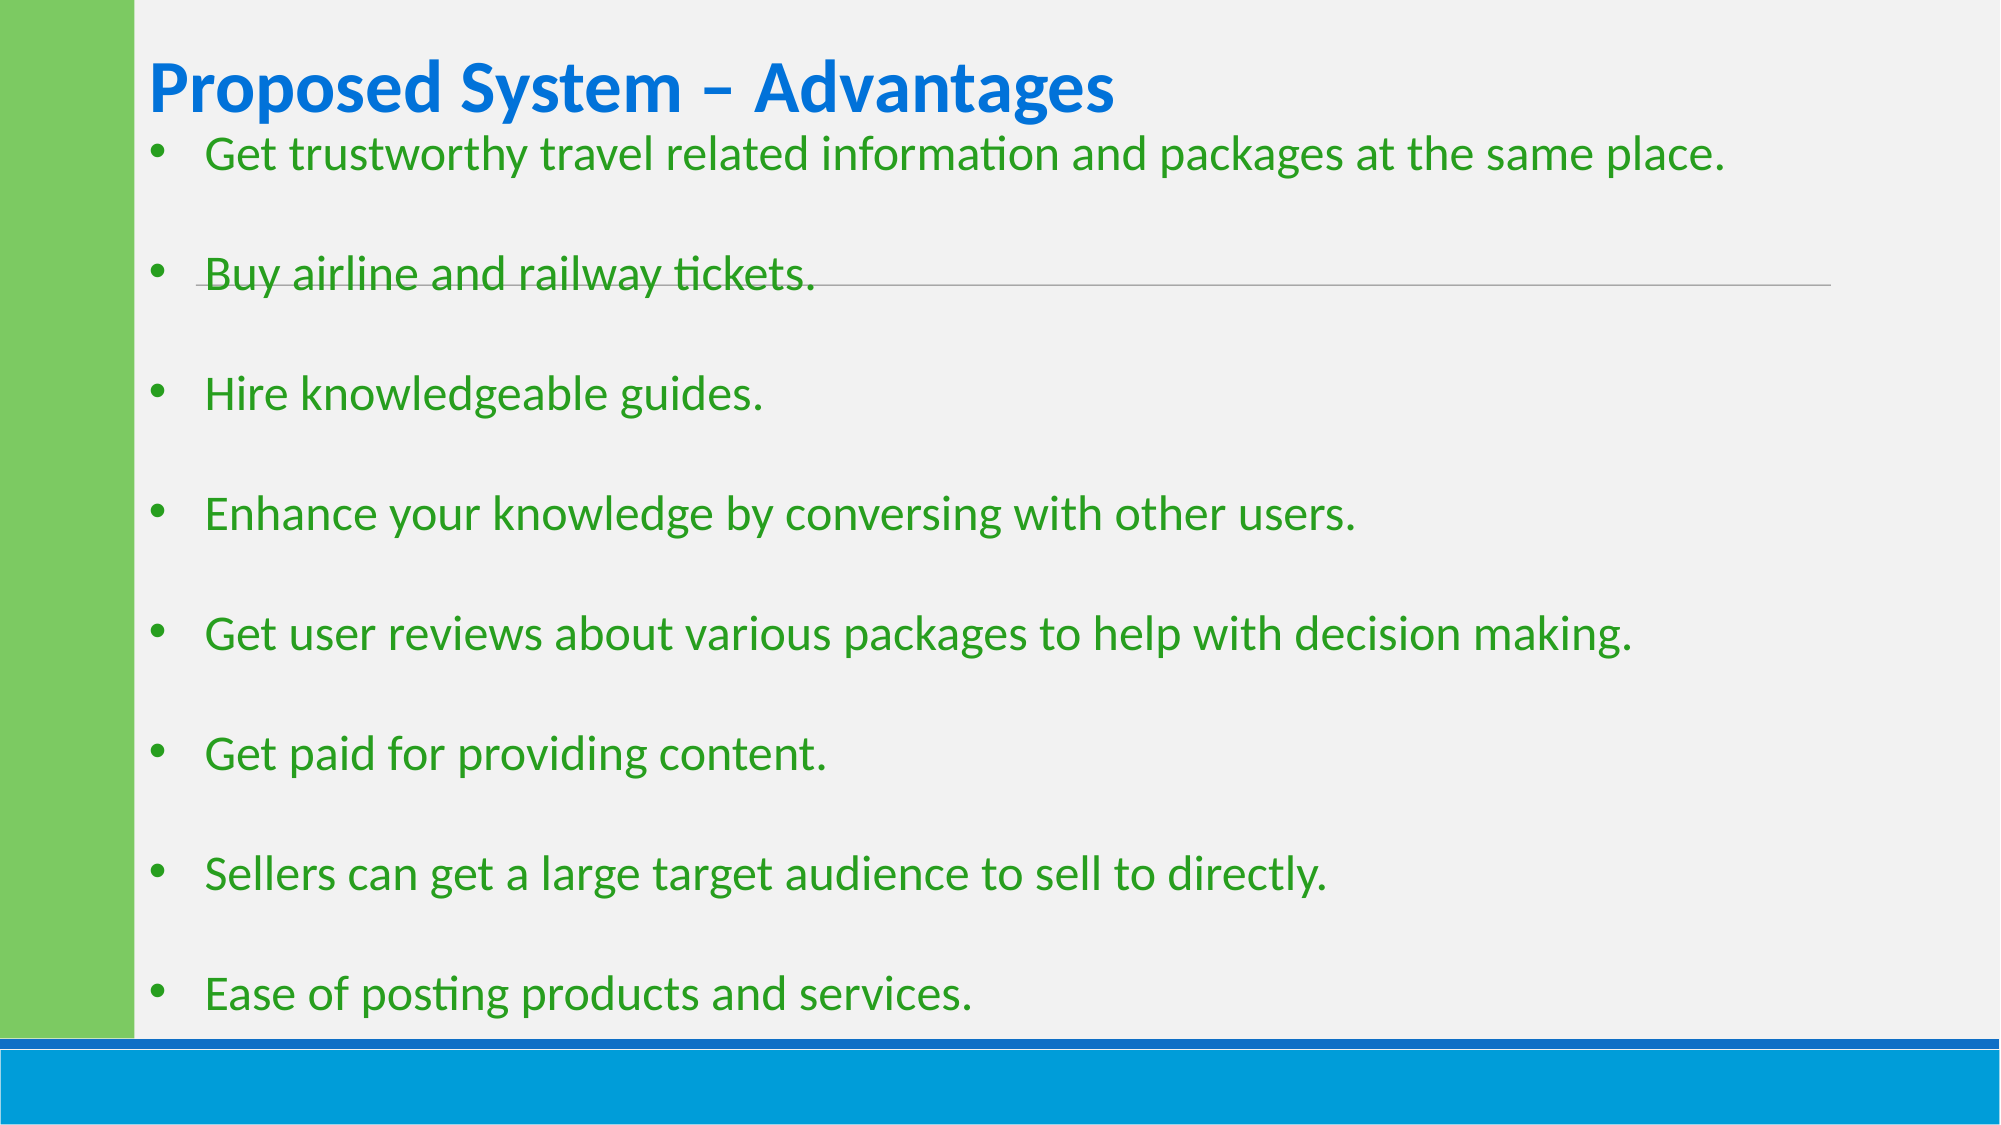

Proposed System – Advantages

Get trustworthy travel related information and packages at the same place.

Buy airline and railway tickets.

Hire knowledgeable guides.

Enhance your knowledge by conversing with other users.

Get user reviews about various packages to help with decision making.

Get paid for providing content.

Sellers can get a large target audience to sell to directly.

Ease of posting products and services.